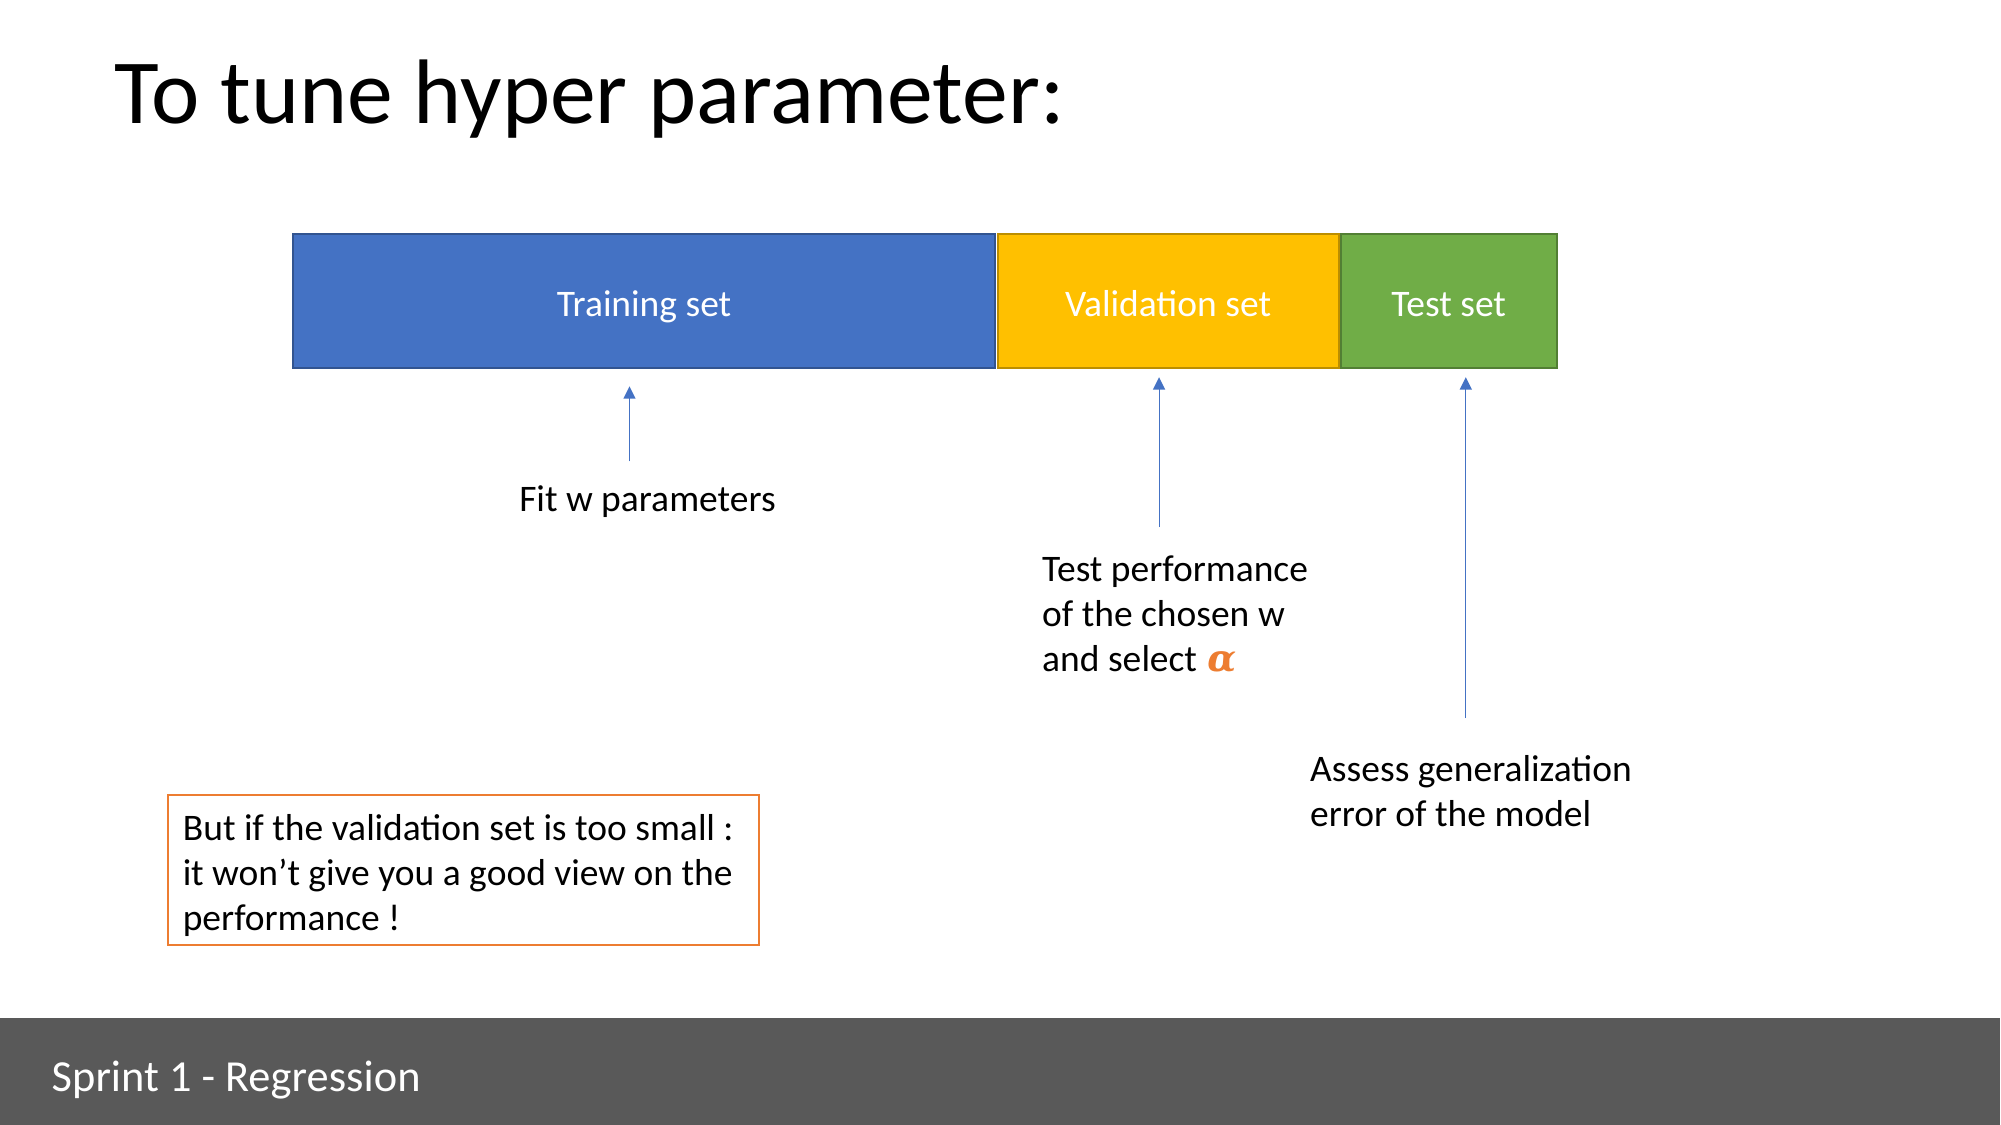

# To tune hyper parameter:
Training set
Validation set
Test set
Fit w parameters
Test performance of the chosen w and select 𝜶
Assess generalization error of the model
But if the validation set is too small : it won’t give you a good view on the performance !

Sprint 1 - Regression